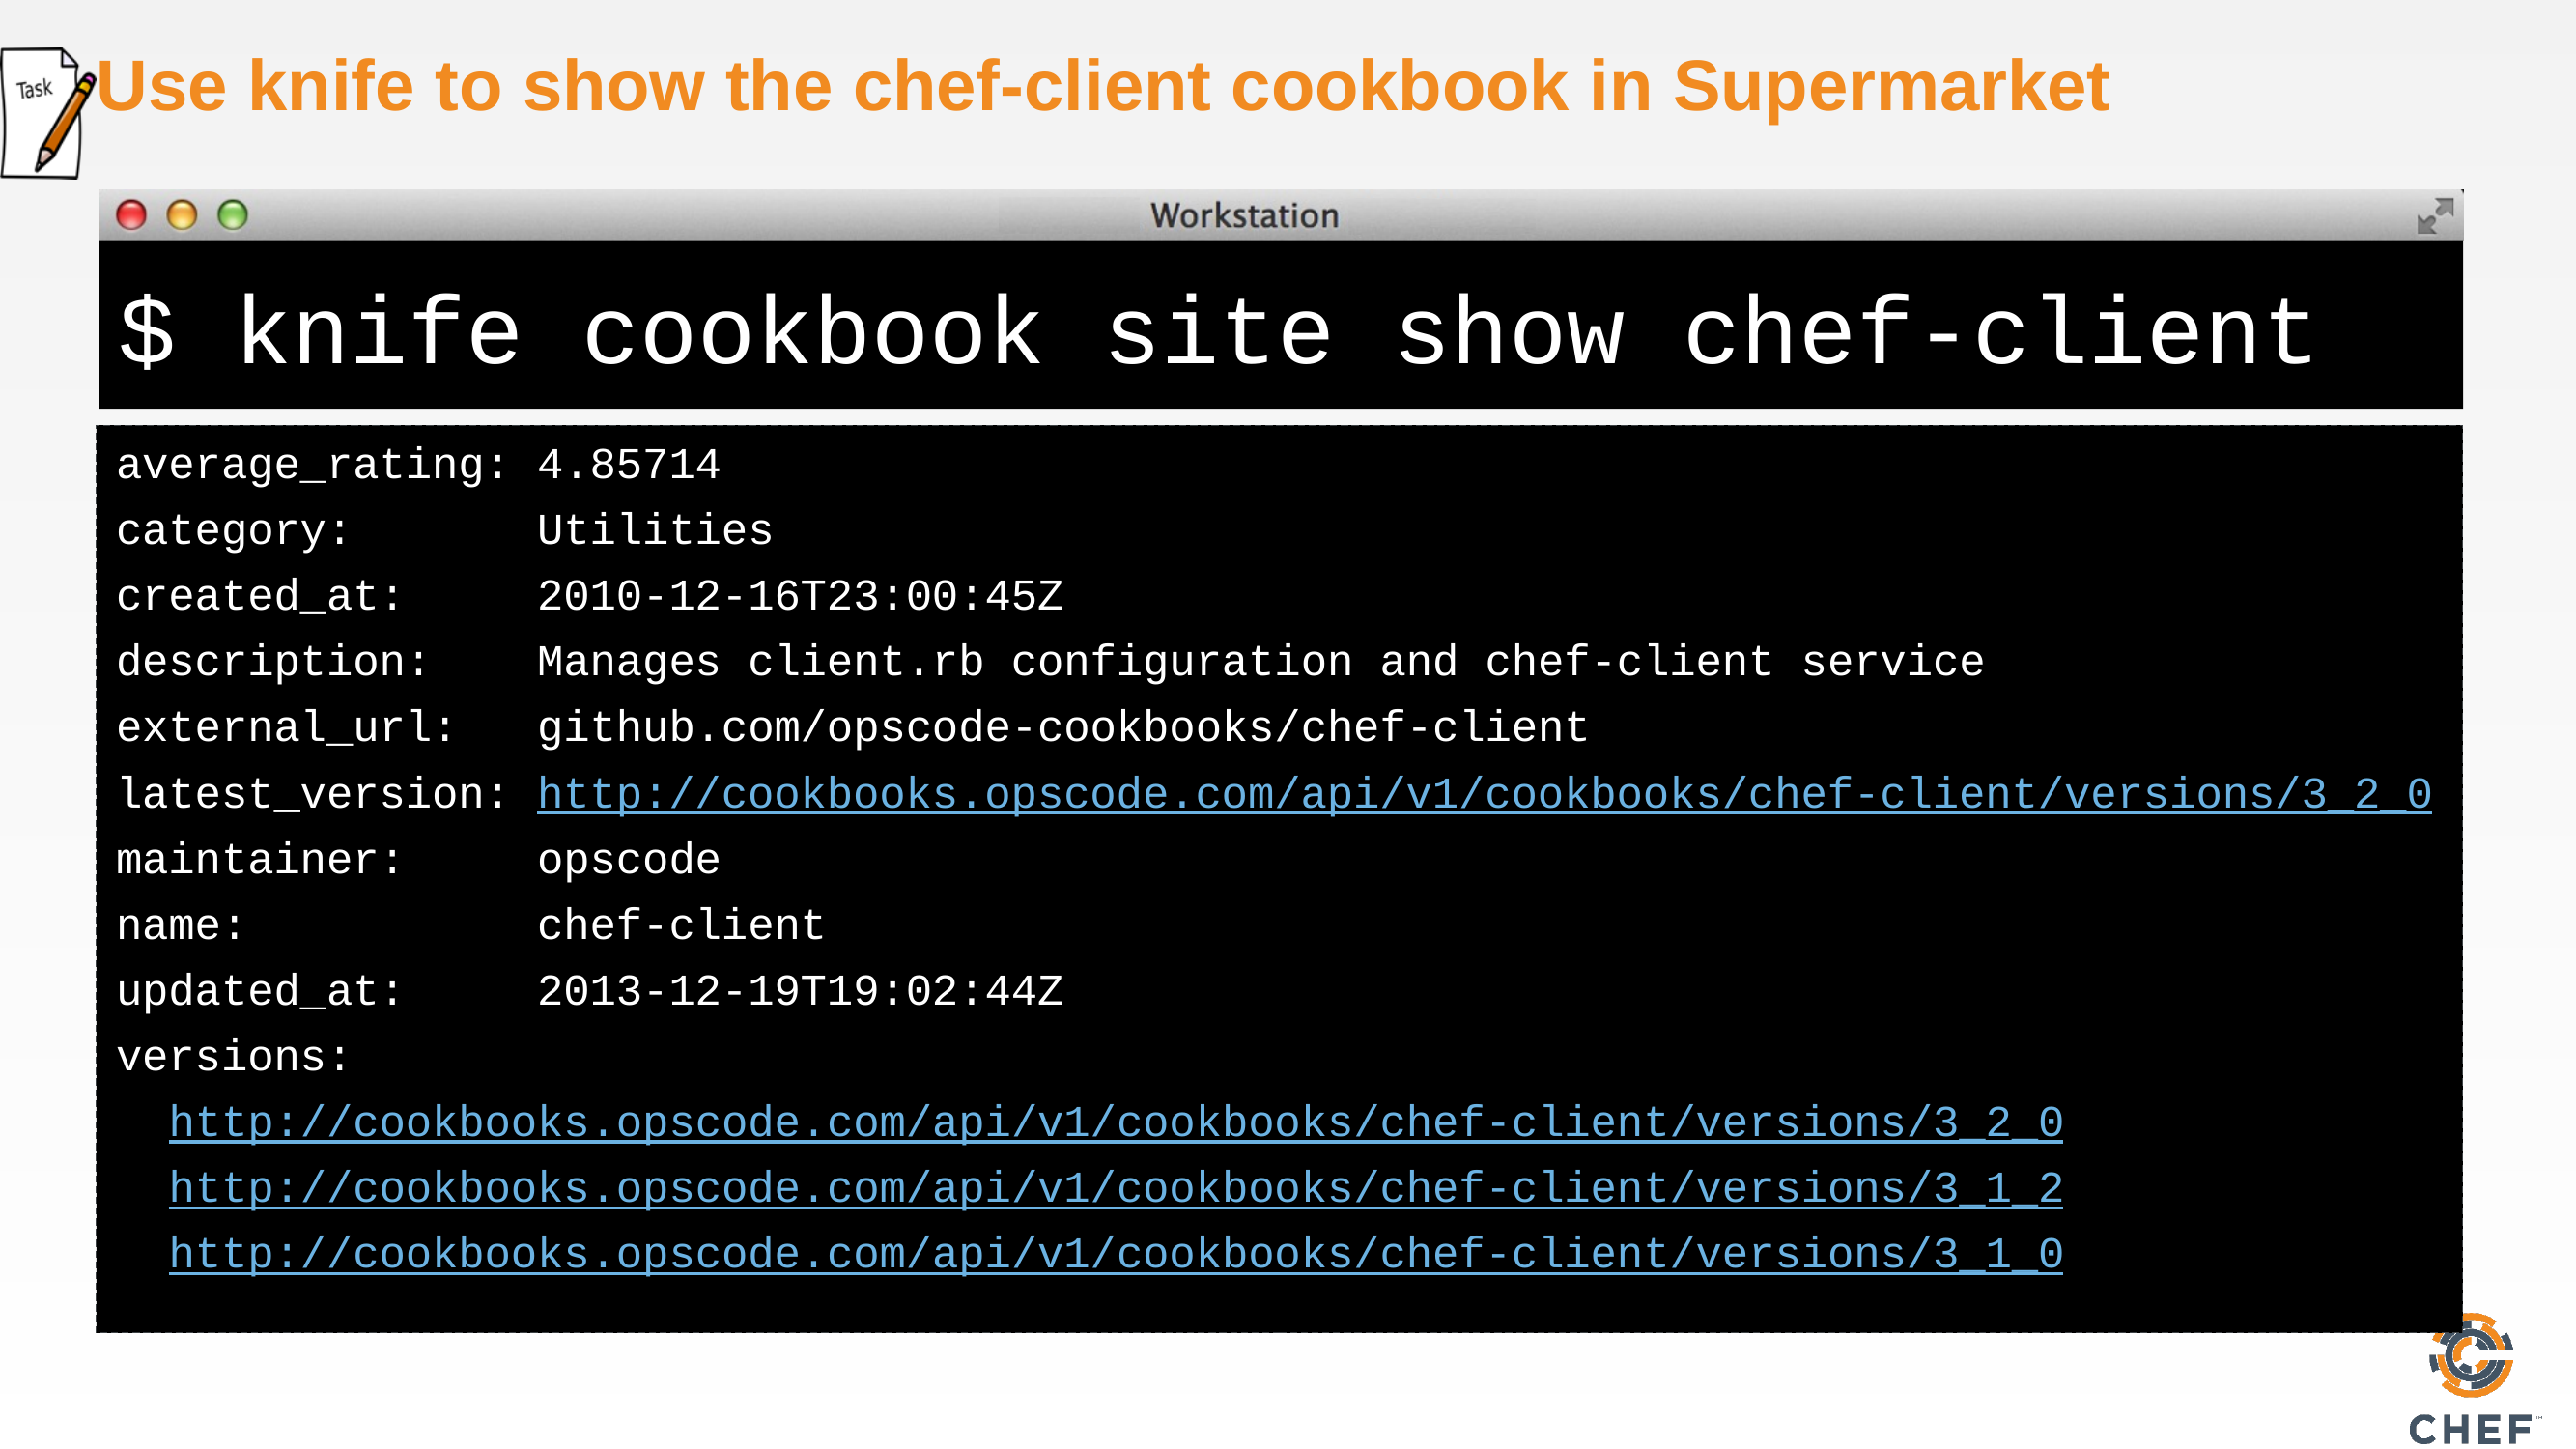

# Use knife to show the chef-client cookbook in Supermarket
$ knife cookbook site show chef-client
average_rating: 4.85714
category:       Utilities
created_at:     2010-12-16T23:00:45Z
description:    Manages client.rb configuration and chef-client service
external_url:   github.com/opscode-cookbooks/chef-client
latest_version: http://cookbooks.opscode.com/api/v1/cookbooks/chef-client/versions/3_2_0
maintainer:     opscode
name:           chef-client
updated_at:     2013-12-19T19:02:44Z
versions:
  http://cookbooks.opscode.com/api/v1/cookbooks/chef-client/versions/3_2_0
  http://cookbooks.opscode.com/api/v1/cookbooks/chef-client/versions/3_1_2
  http://cookbooks.opscode.com/api/v1/cookbooks/chef-client/versions/3_1_0